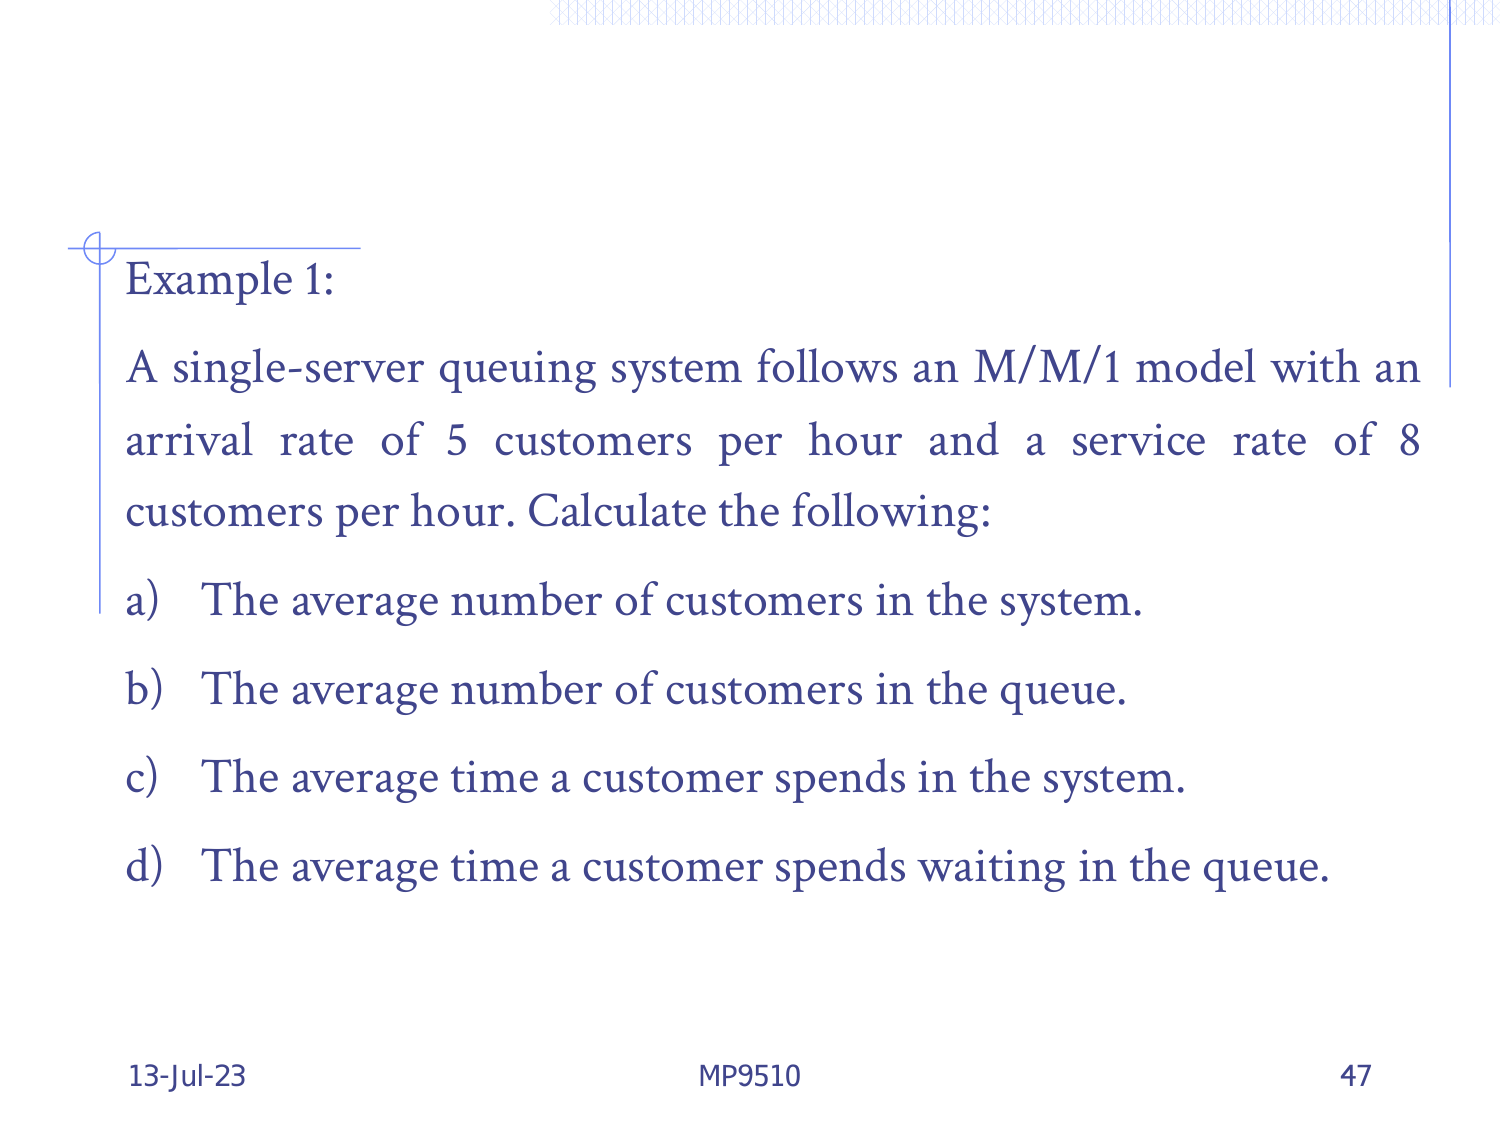

Example 1:
A single-server queuing system follows an M/M/1 model with an arrival rate of 5 customers per hour and a service rate of 8 customers per hour. Calculate the following:
The average number of customers in the system.
The average number of customers in the queue.
The average time a customer spends in the system.
The average time a customer spends waiting in the queue.
13-Jul-23
MP9510
47